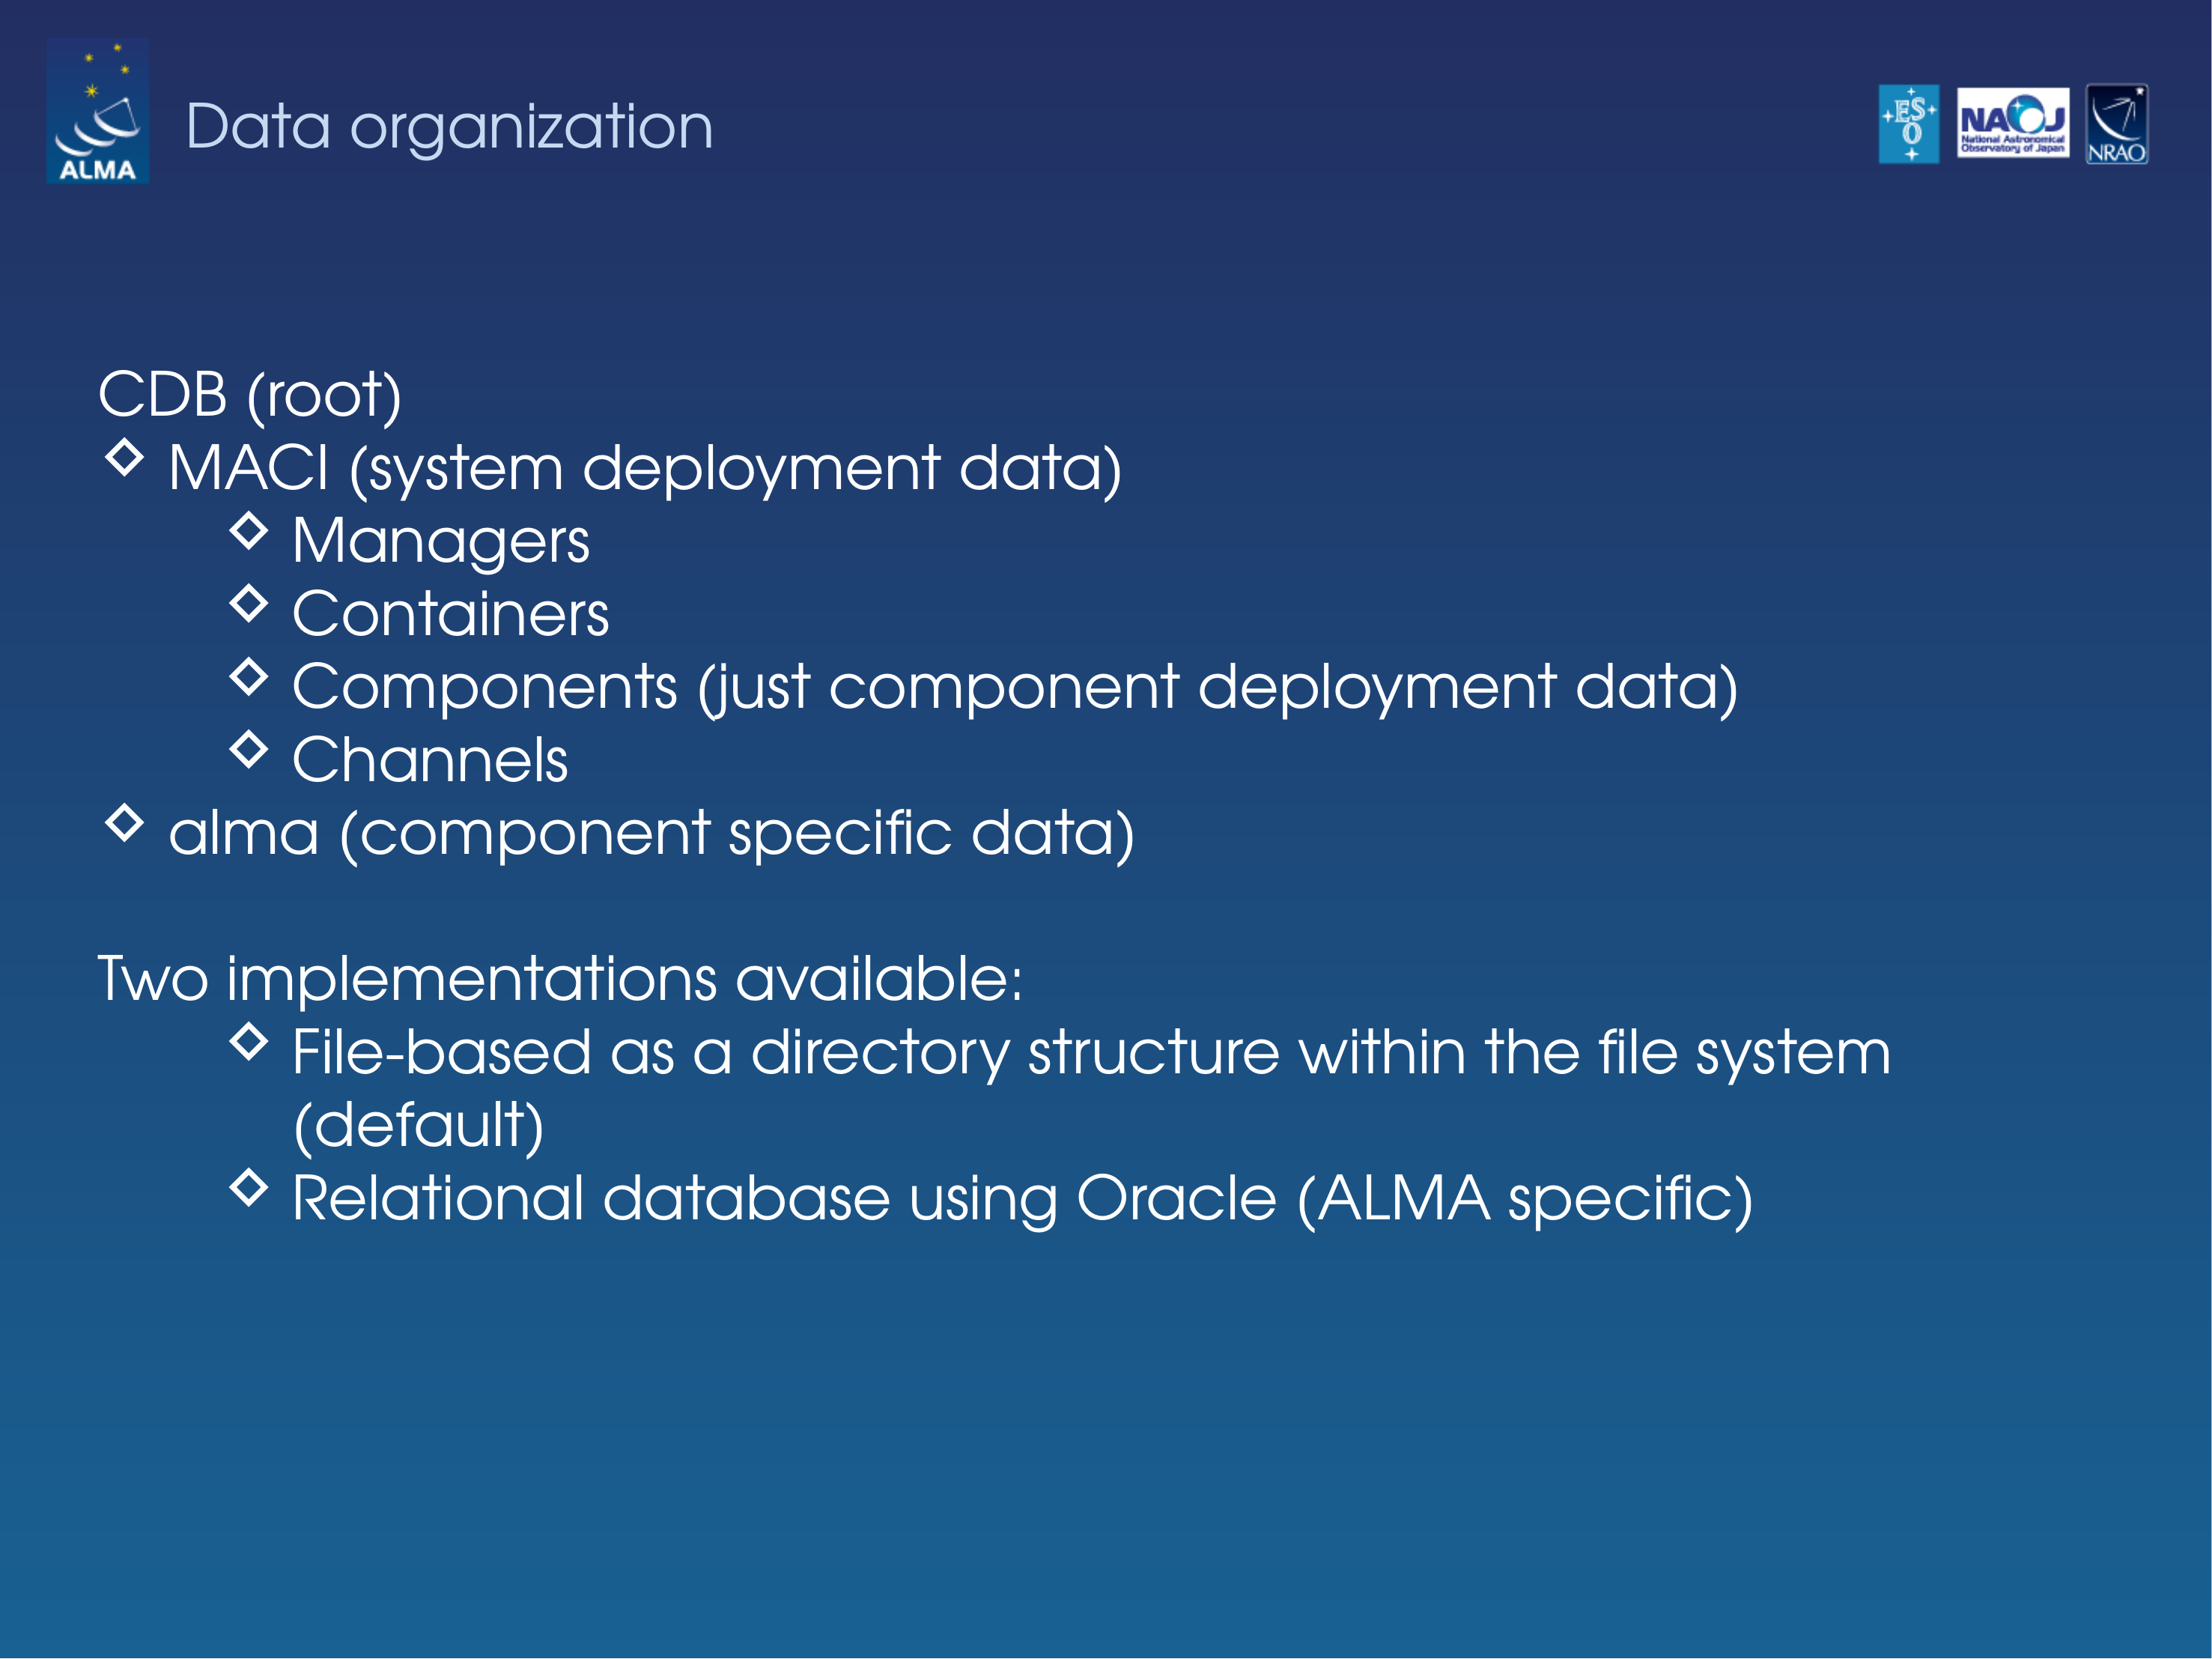

# Data organization
CDB (root)
MACI (system deployment data)
Managers
Containers
Components (just component deployment data)
Channels
alma (component specific data)

Two implementations available:
File-based as a directory structure within the file system (default)
Relational database using Oracle (ALMA specific)